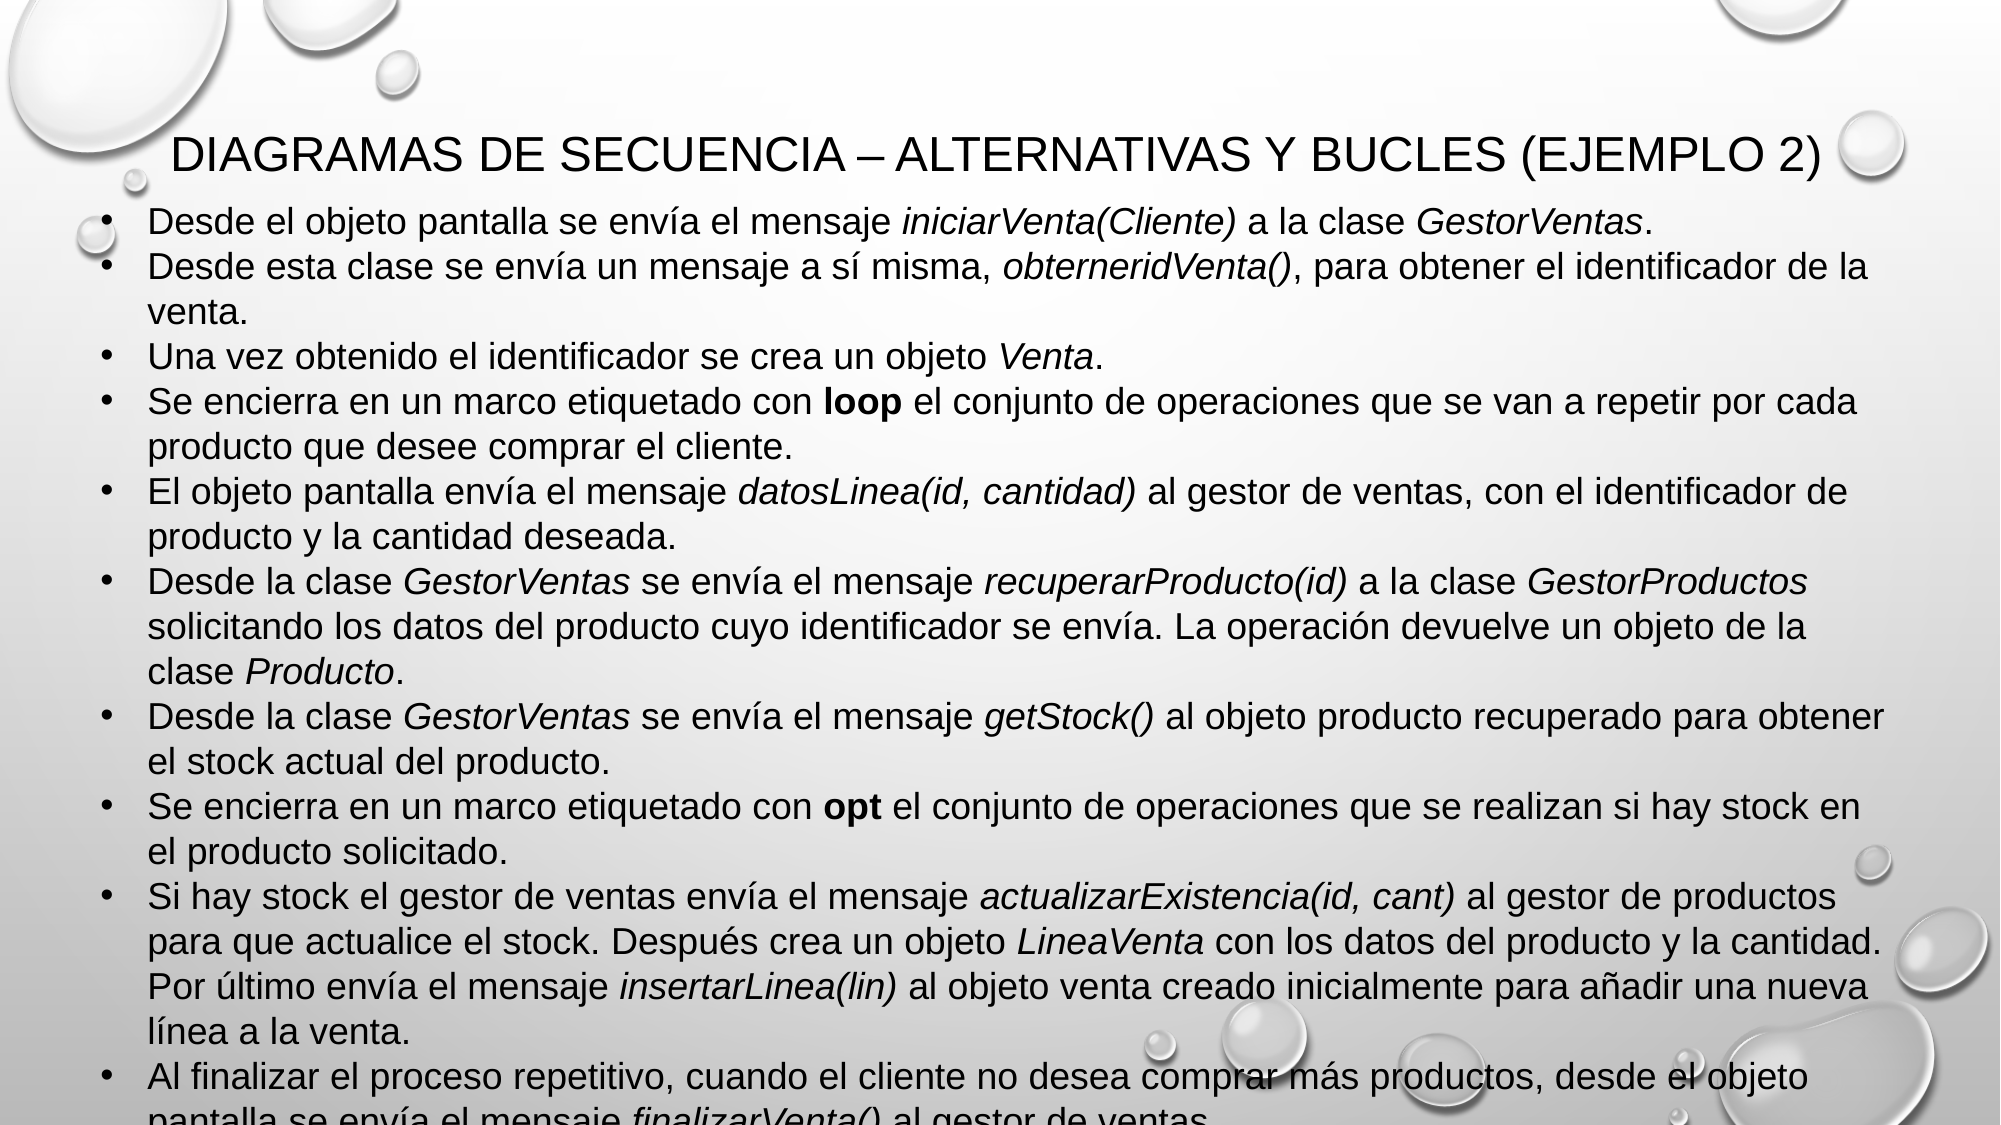

# DIAGRAMAS DE secuencia – alternativas y bucles (Ejemplo 2)
Desde el objeto pantalla se envía el mensaje iniciarVenta(Cliente) a la clase GestorVentas.
Desde esta clase se envía un mensaje a sí misma, obterneridVenta(), para obtener el identificador de la venta.
Una vez obtenido el identificador se crea un objeto Venta.
Se encierra en un marco etiquetado con loop el conjunto de operaciones que se van a repetir por cada producto que desee comprar el cliente.
El objeto pantalla envía el mensaje datosLinea(id, cantidad) al gestor de ventas, con el identificador de producto y la cantidad deseada.
Desde la clase GestorVentas se envía el mensaje recuperarProducto(id) a la clase GestorProductos solicitando los datos del producto cuyo identificador se envía. La operación devuelve un objeto de la clase Producto.
Desde la clase GestorVentas se envía el mensaje getStock() al objeto producto recuperado para obtener el stock actual del producto.
Se encierra en un marco etiquetado con opt el conjunto de operaciones que se realizan si hay stock en el producto solicitado.
Si hay stock el gestor de ventas envía el mensaje actualizarExistencia(id, cant) al gestor de productos para que actualice el stock. Después crea un objeto LineaVenta con los datos del producto y la cantidad. Por último envía el mensaje insertarLinea(lin) al objeto venta creado inicialmente para añadir una nueva línea a la venta.
Al finalizar el proceso repetitivo, cuando el cliente no desea comprar más productos, desde el objeto pantalla se envía el mensaje finalizarVenta() al gestor de ventas.
Entonces el gestor de ventas envía el mensaje calcularImporte() al objeto venta creado.
Por último, desde la clase GestorVentas se envía el mensaje de autodelegación (reflexivo) realizarPago().